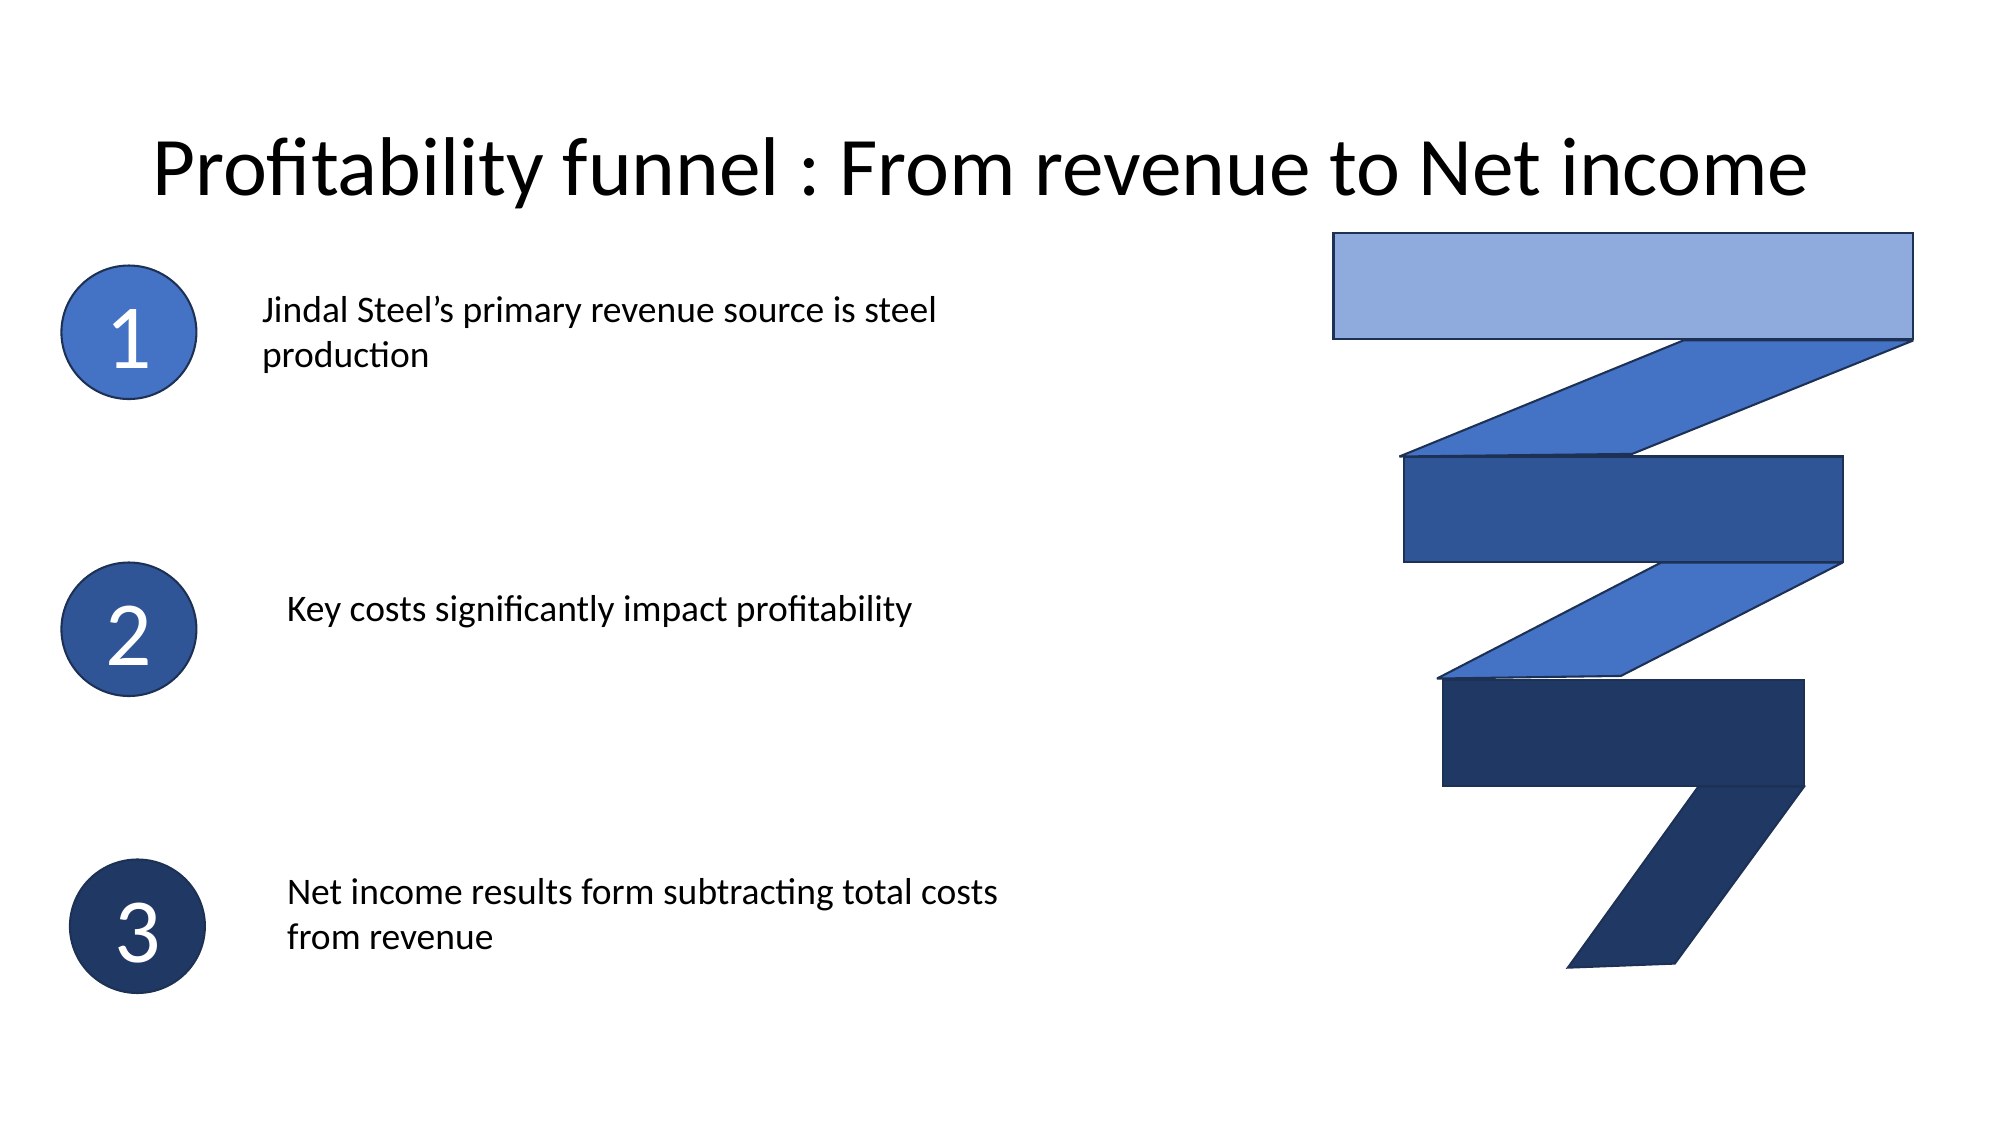

# Profitability funnel : From revenue to Net income

1
Jindal Steel’s primary revenue source is steel production

2

Key costs significantly impact profitability

3
Net income results form subtracting total costs from revenue